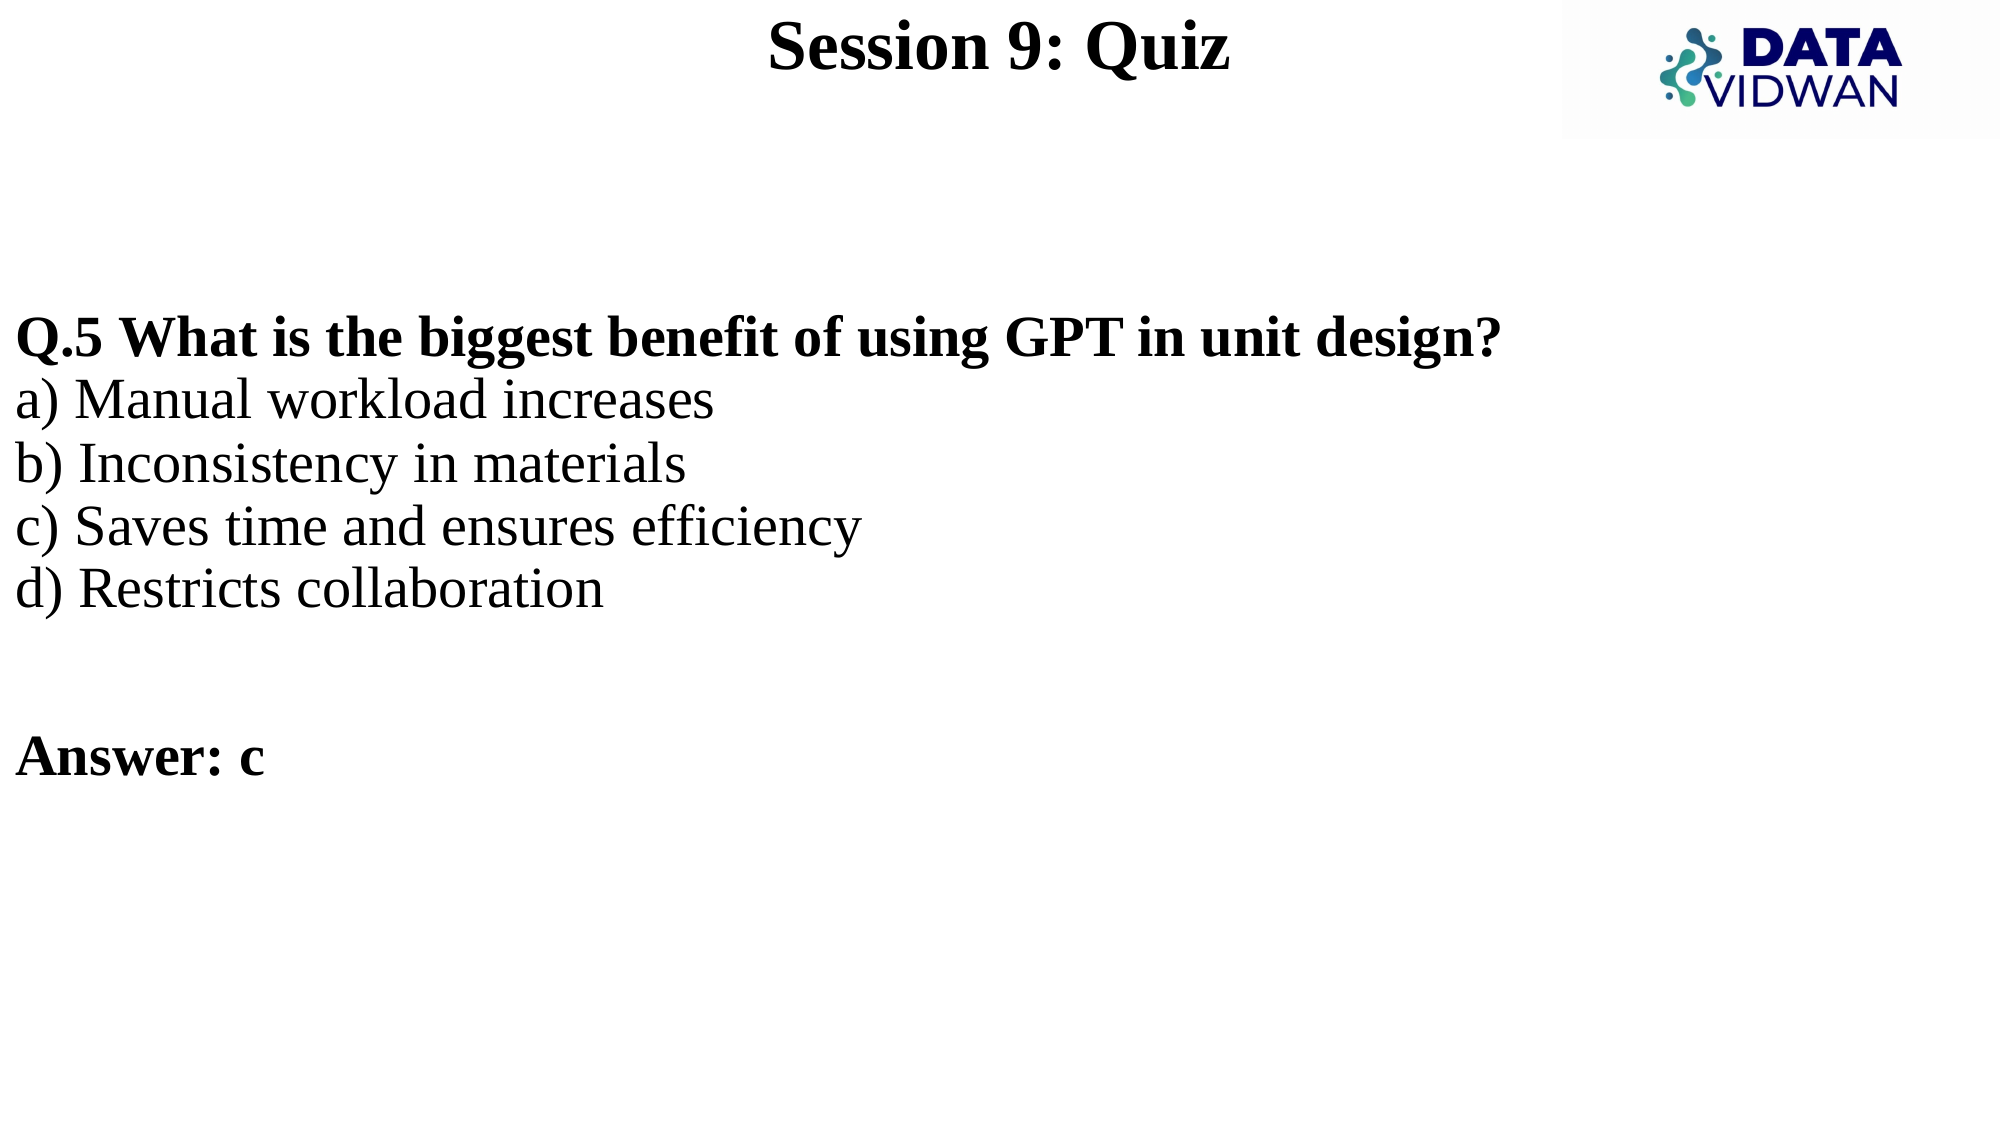

# Session 9: Quiz

Q.5 What is the biggest benefit of using GPT in unit design?
a) Manual workload increases
b) Inconsistency in materials
c) Saves time and ensures efficiency
d) Restricts collaboration

Answer: c